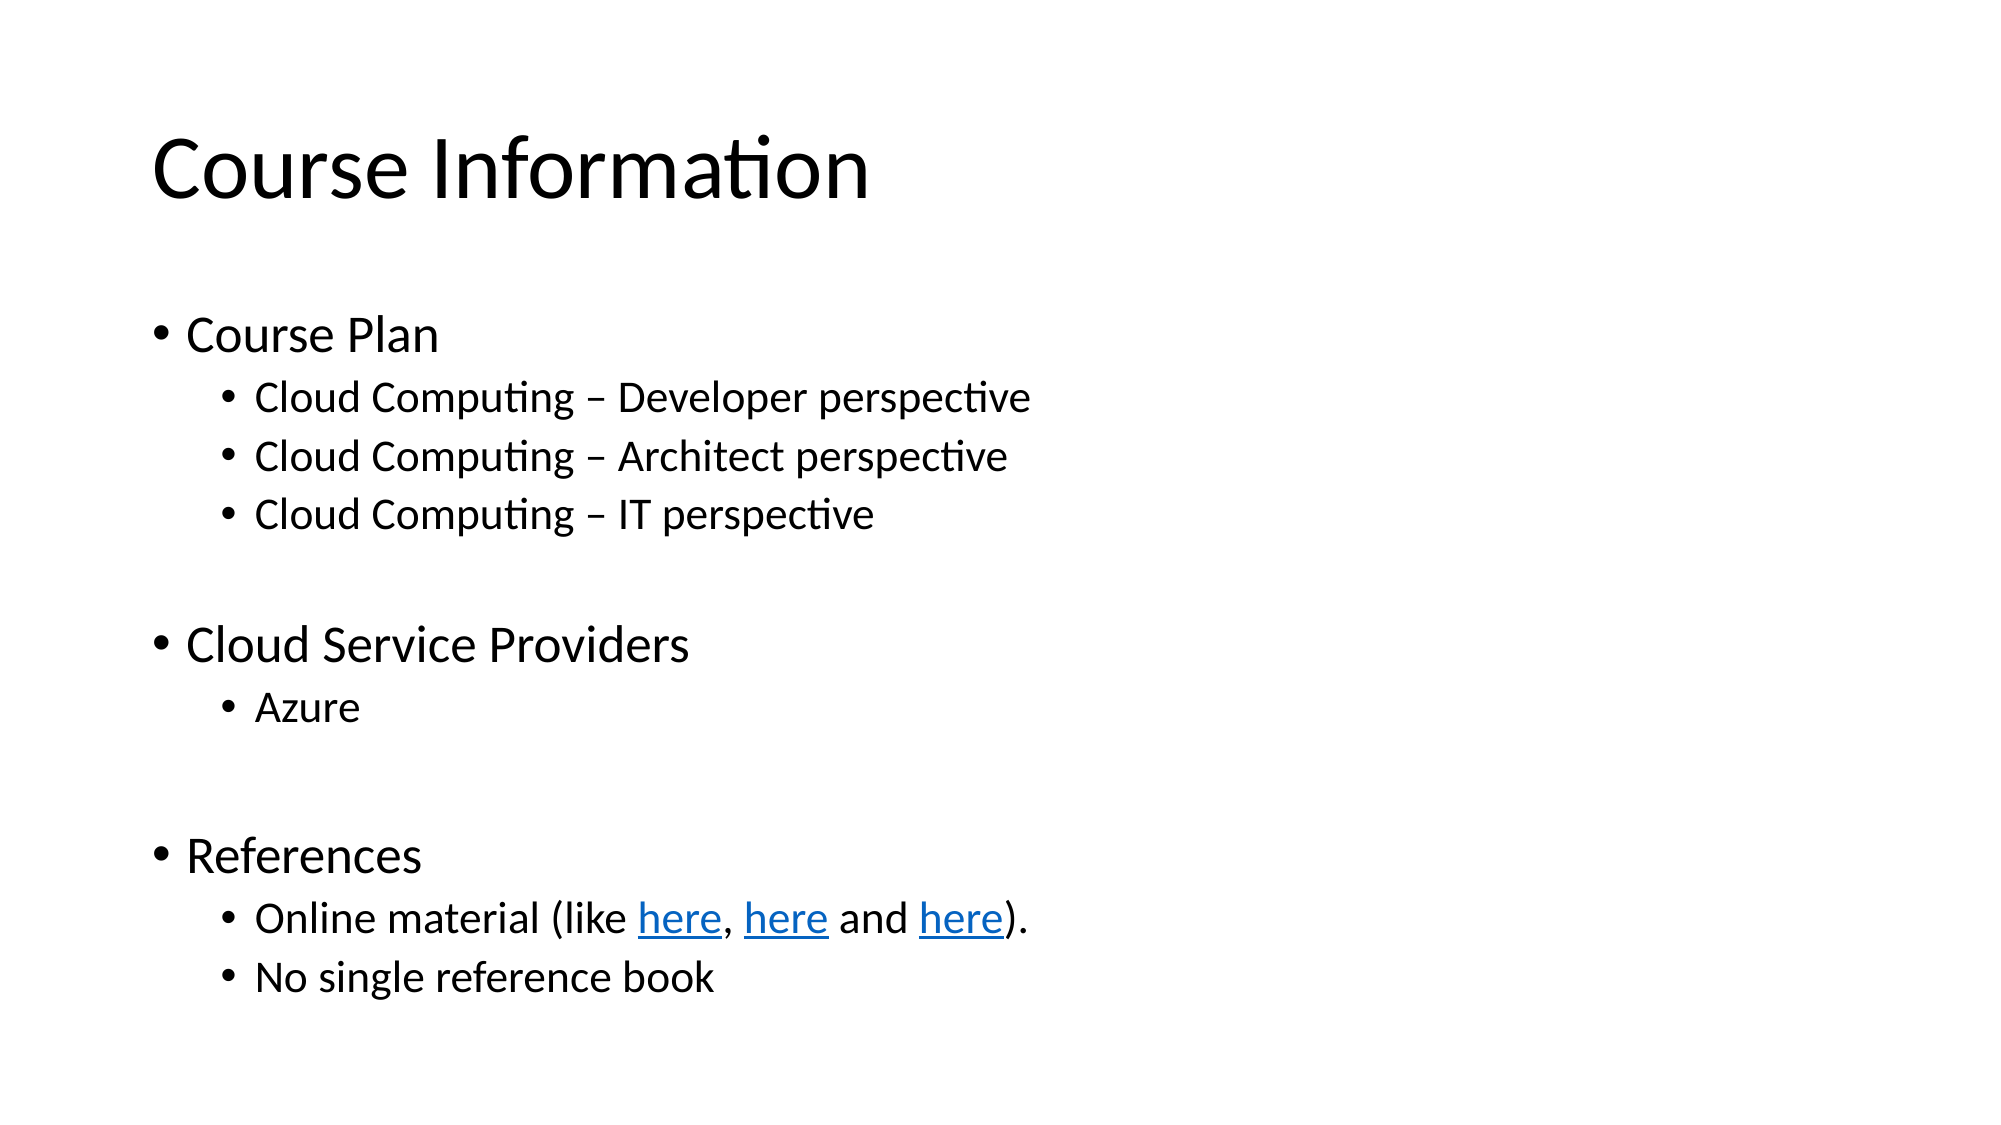

# Course Information
Course Plan
Cloud Computing – Developer perspective
Cloud Computing – Architect perspective
Cloud Computing – IT perspective

Cloud Service Providers
Azure

References
Online material (like here, here and here).
No single reference book